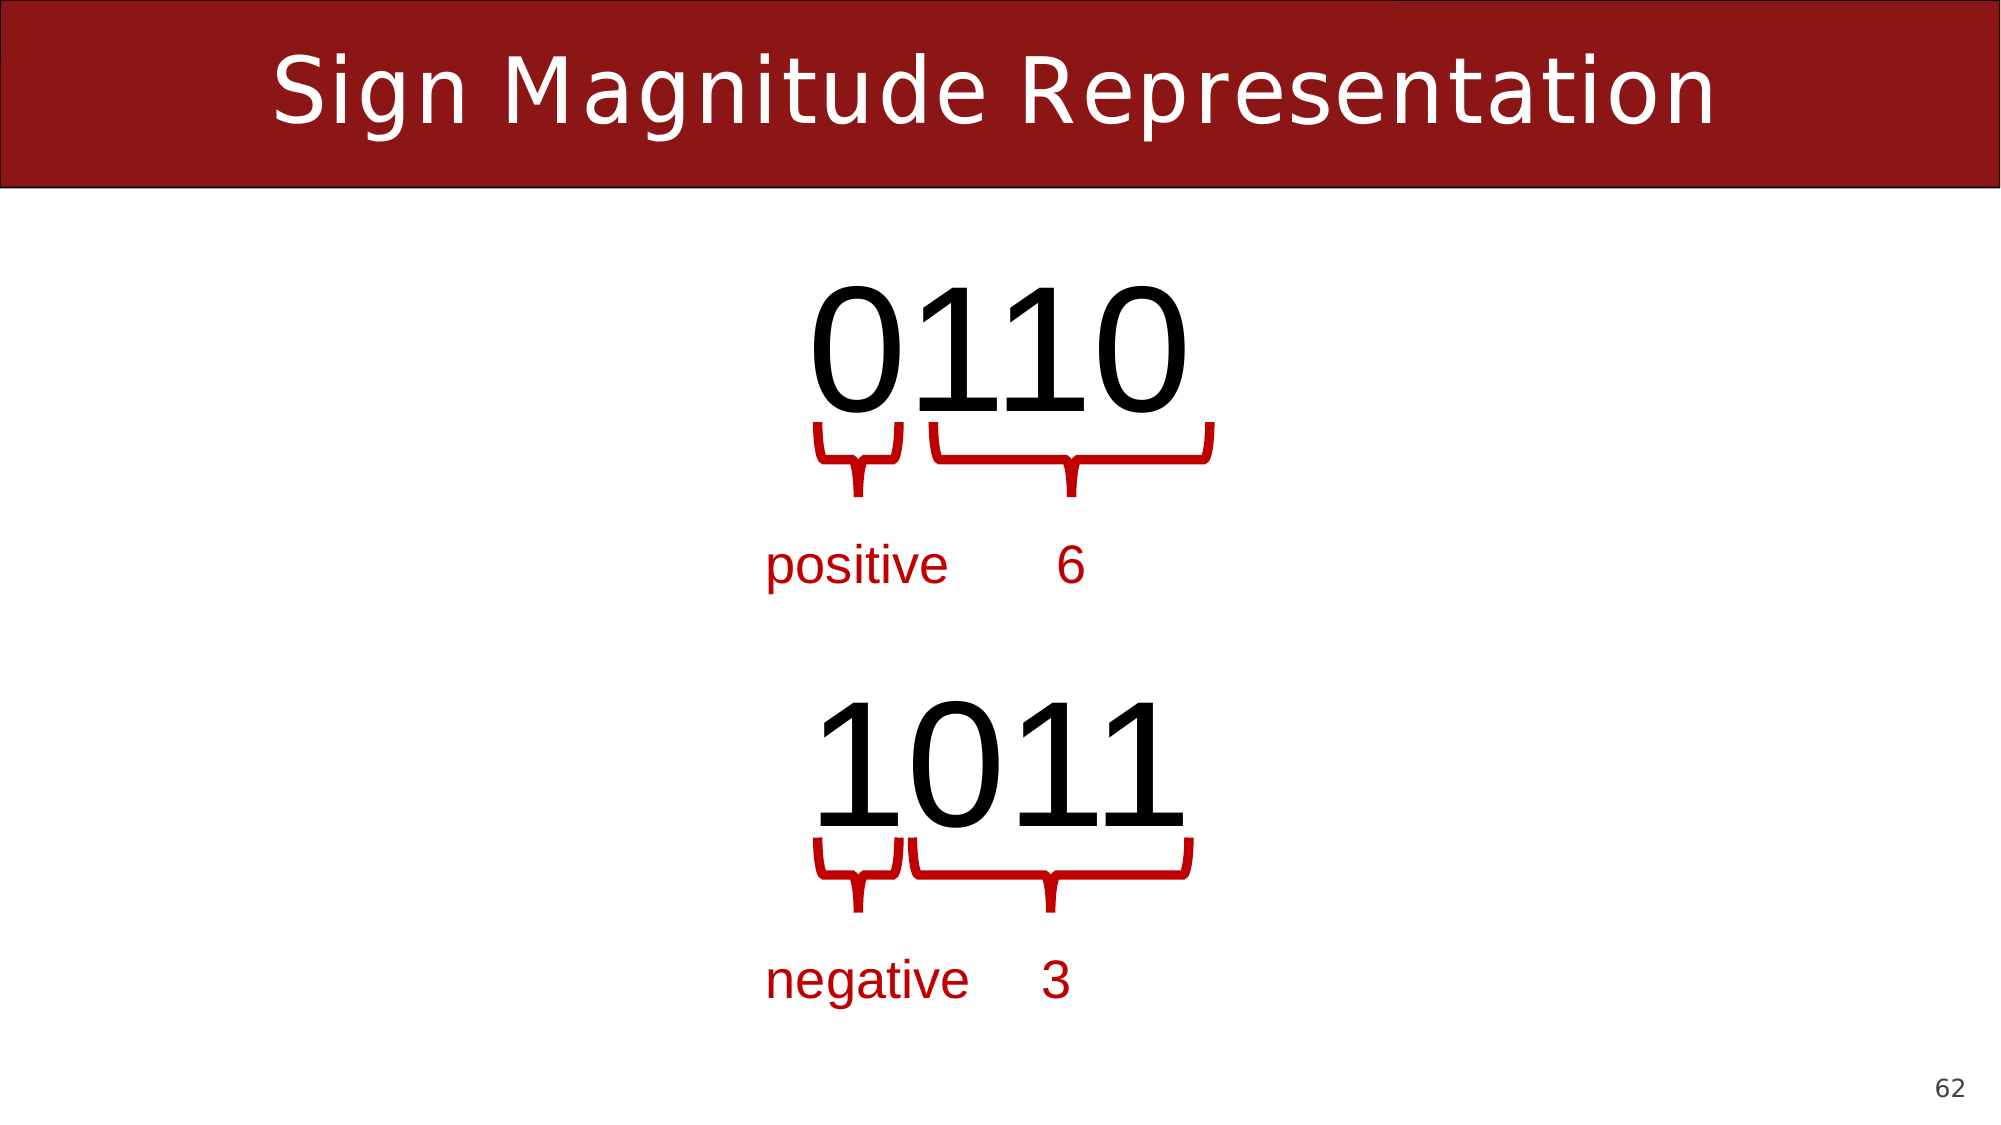

# Sign Magnitude Representation
0110

positive
6
1011

negative
3